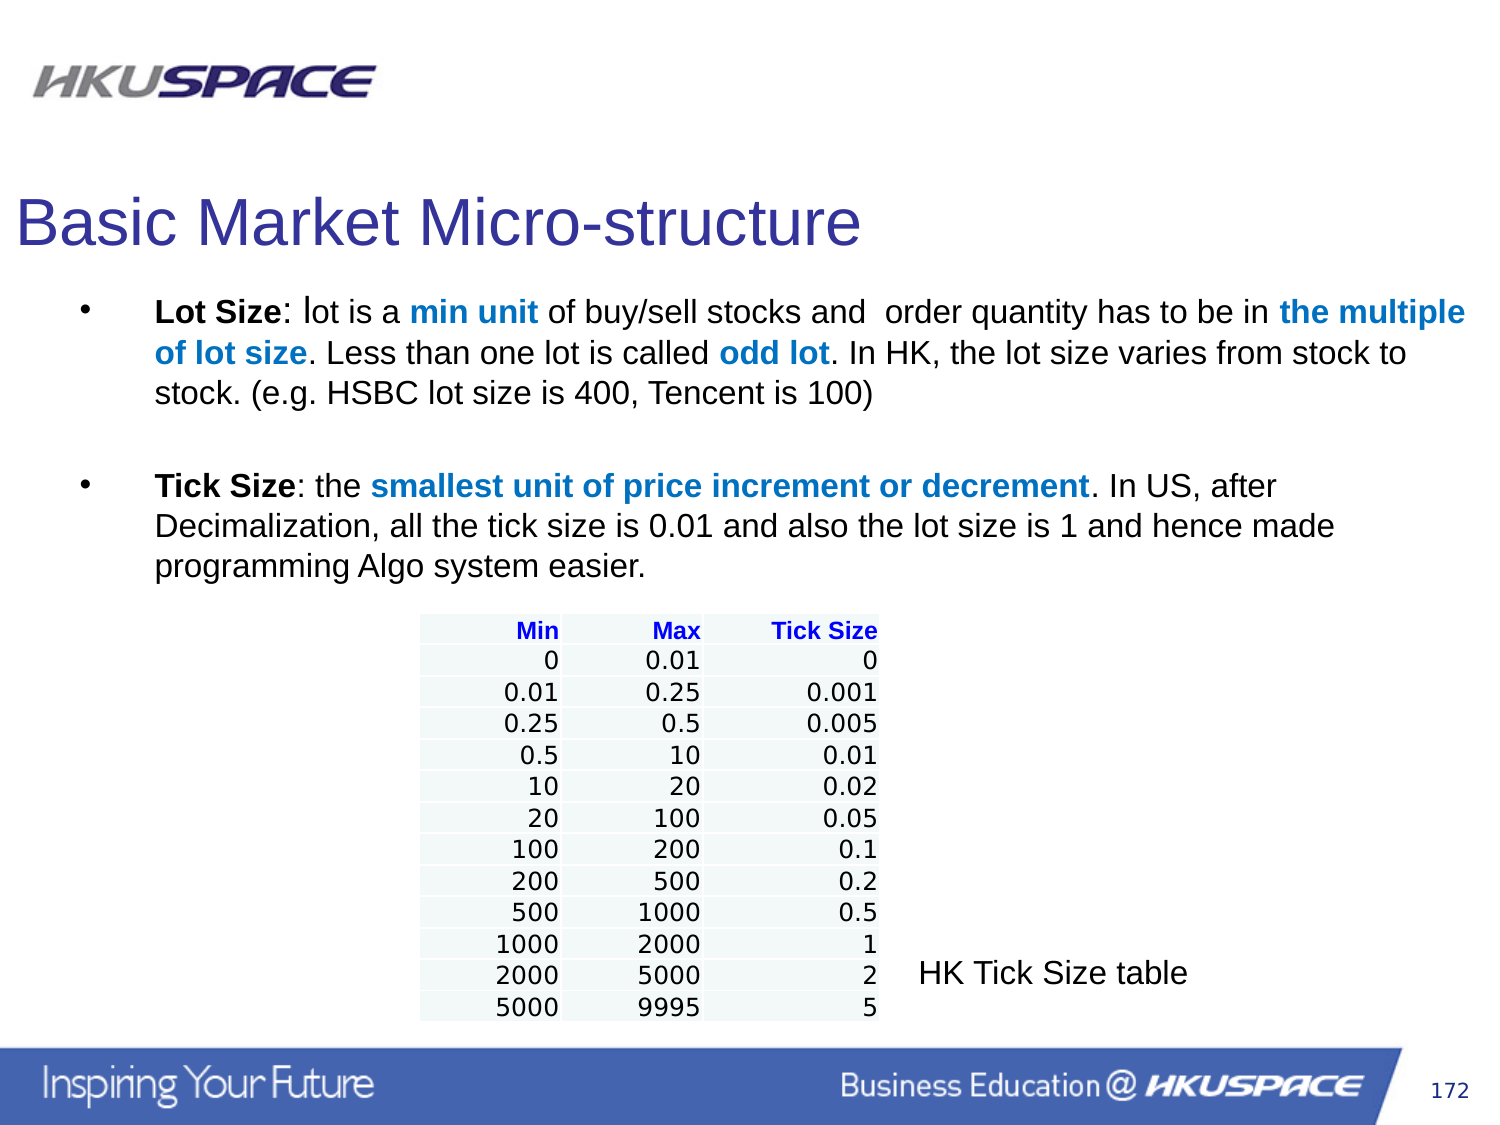

Basic Market Micro-structure
Lot Size: lot is a min unit of buy/sell stocks and  order quantity has to be in the multiple of lot size. Less than one lot is called odd lot. In HK, the lot size varies from stock to stock. (e.g. HSBC lot size is 400, Tencent is 100)

Tick Size: the smallest unit of price increment or decrement. In US, after Decimalization, all the tick size is 0.01 and also the lot size is 1 and hence made programming Algo system easier.

| Min | Max | Tick Size |
| --- | --- | --- |
| 0 | 0.01 | 0 |
| 0.01 | 0.25 | 0.001 |
| 0.25 | 0.5 | 0.005 |
| 0.5 | 10 | 0.01 |
| 10 | 20 | 0.02 |
| 20 | 100 | 0.05 |
| 100 | 200 | 0.1 |
| 200 | 500 | 0.2 |
| 500 | 1000 | 0.5 |
| 1000 | 2000 | 1 |
| 2000 | 5000 | 2 |
| 5000 | 9995 | 5 |
HK Tick Size table
172